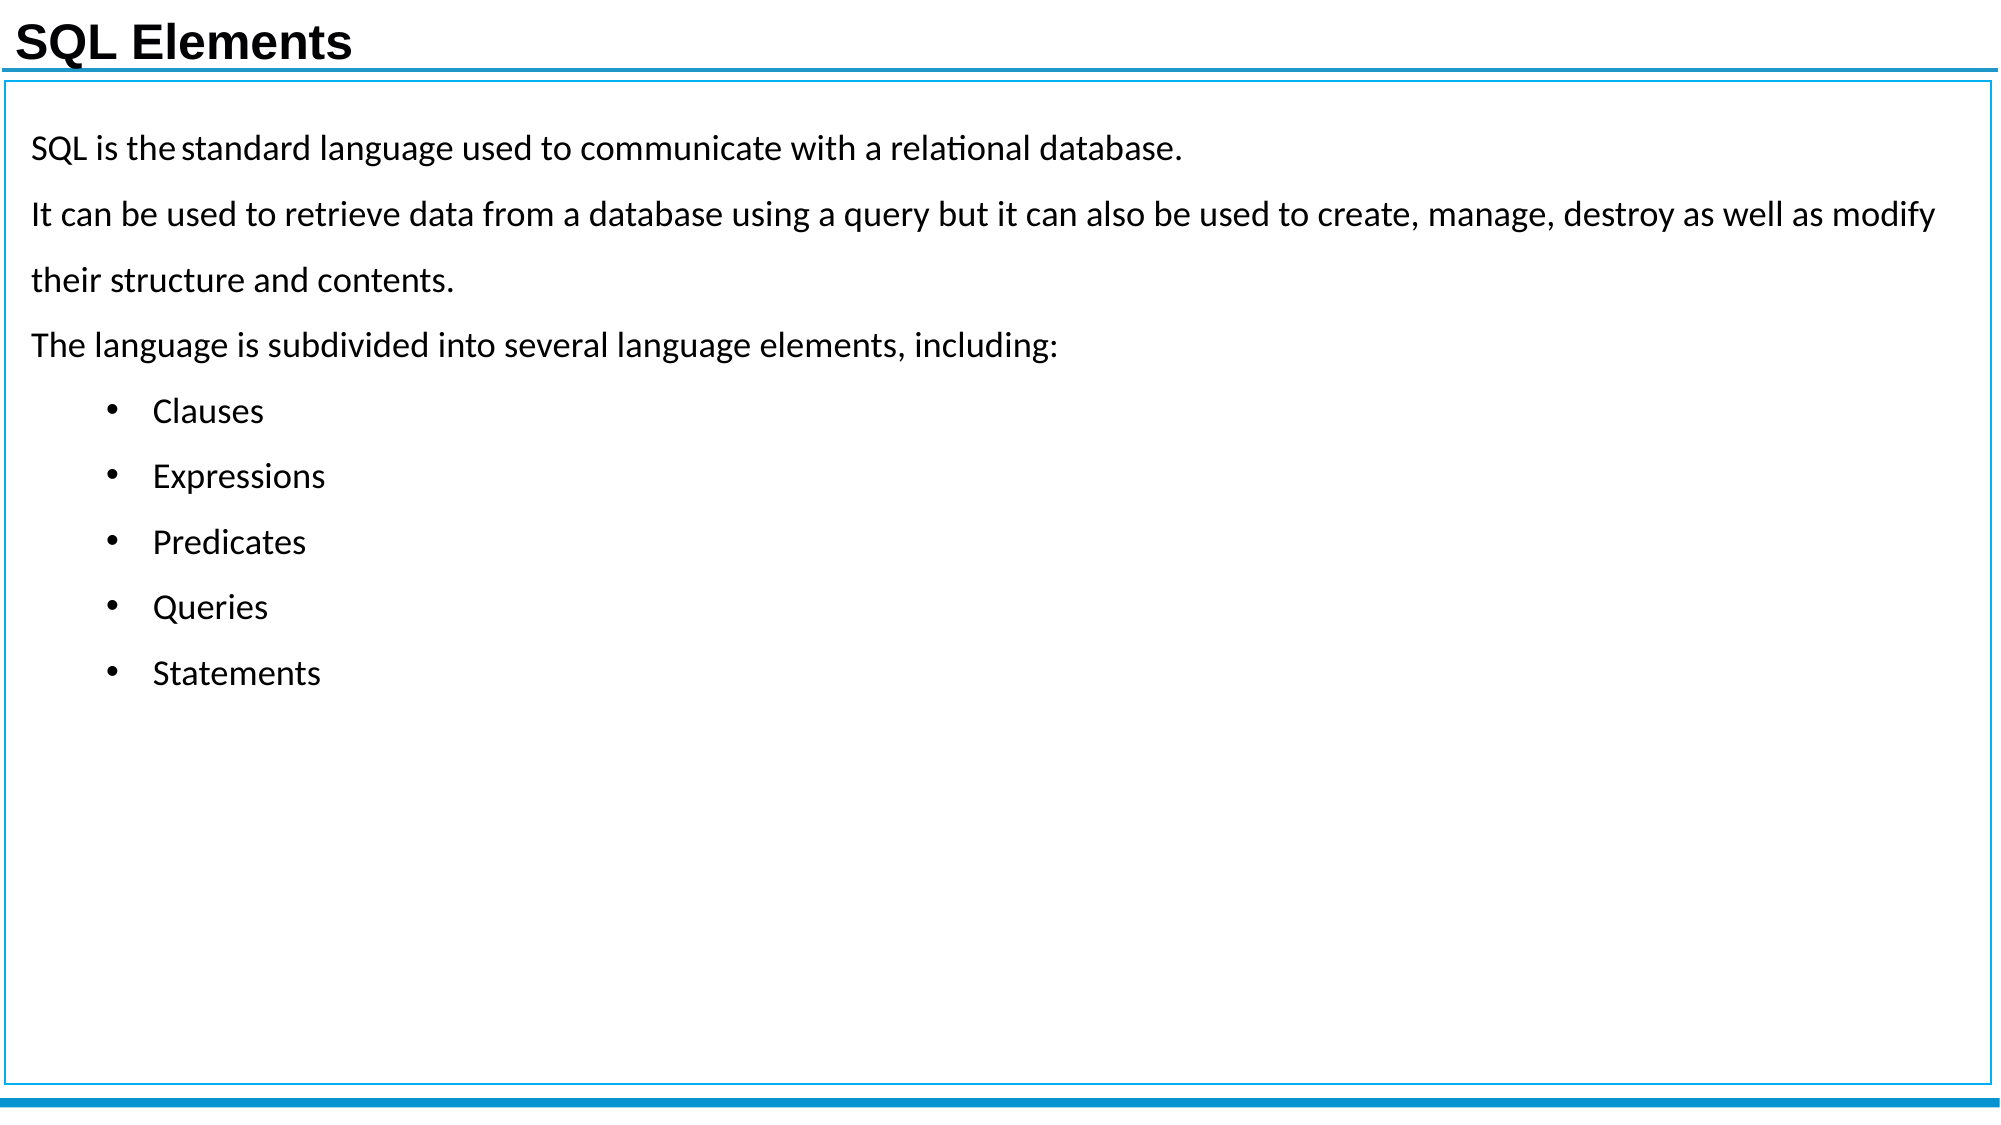

SQL Elements

SQL is the	standard language used to communicate with a relational database.
It can be used to retrieve data from a database using a query but it can also be used to create, manage, destroy as well as modify their structure and contents.
The language is subdivided into several language elements, including:
Clauses
Expressions
Predicates
Queries
Statements